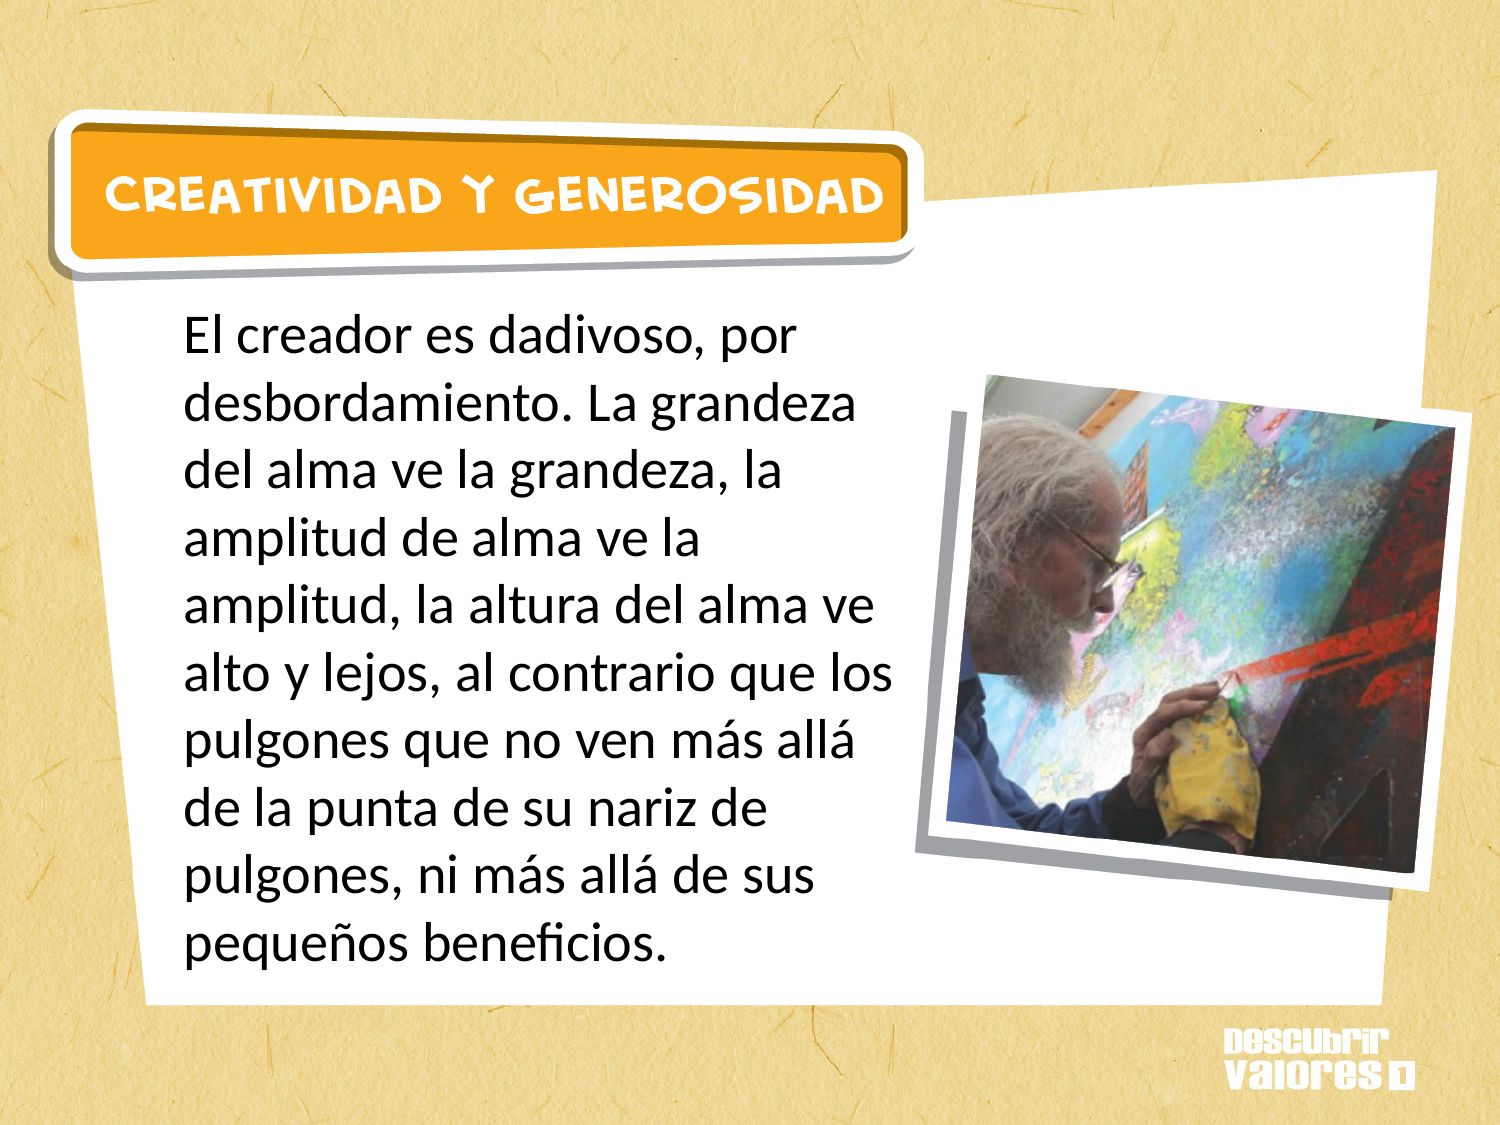

El creador es dadivoso, por desbordamiento. La grandeza del alma ve la grandeza, la amplitud de alma ve la amplitud, la altura del alma ve alto y lejos, al contrario que los pulgones que no ven más allá de la punta de su nariz de pulgones, ni más allá de sus pequeños beneficios.